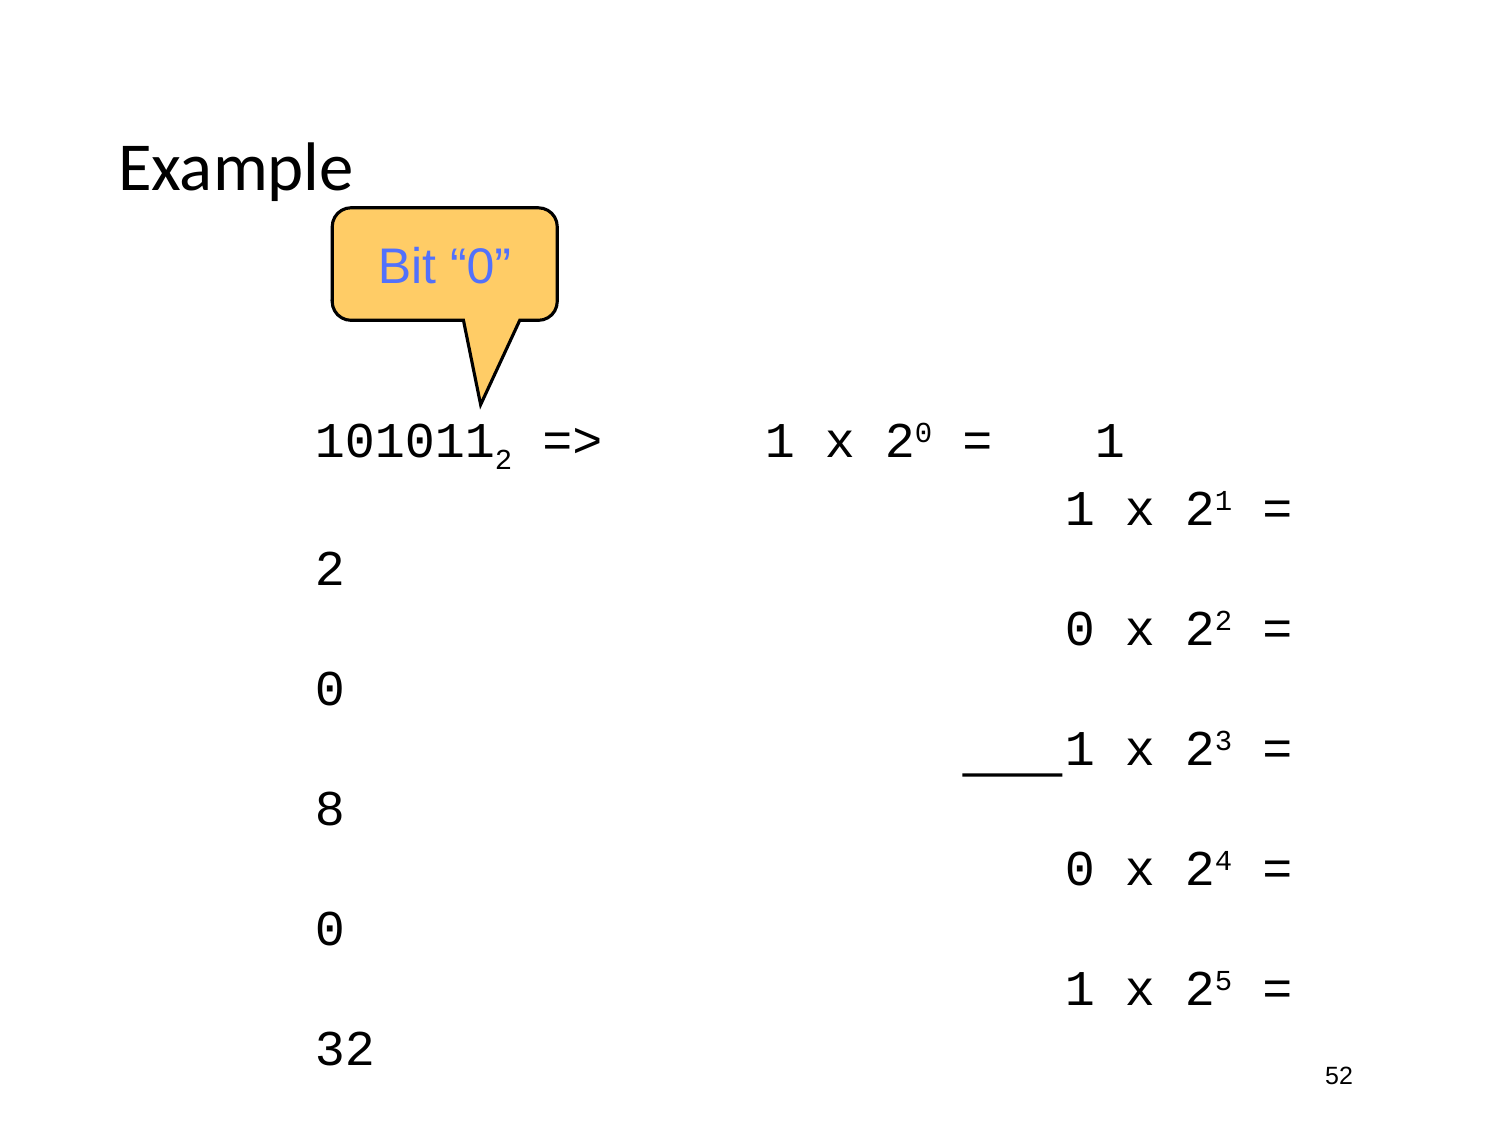

# Example
Bit “0”
1010112 => 	1 x 20 = 	 1
					1 x 21 =	 2
					0 x 22 = 	 0
					1 x 23 = 	 8
					0 x 24 =	 0
					1 x 25 = 	32
									4310